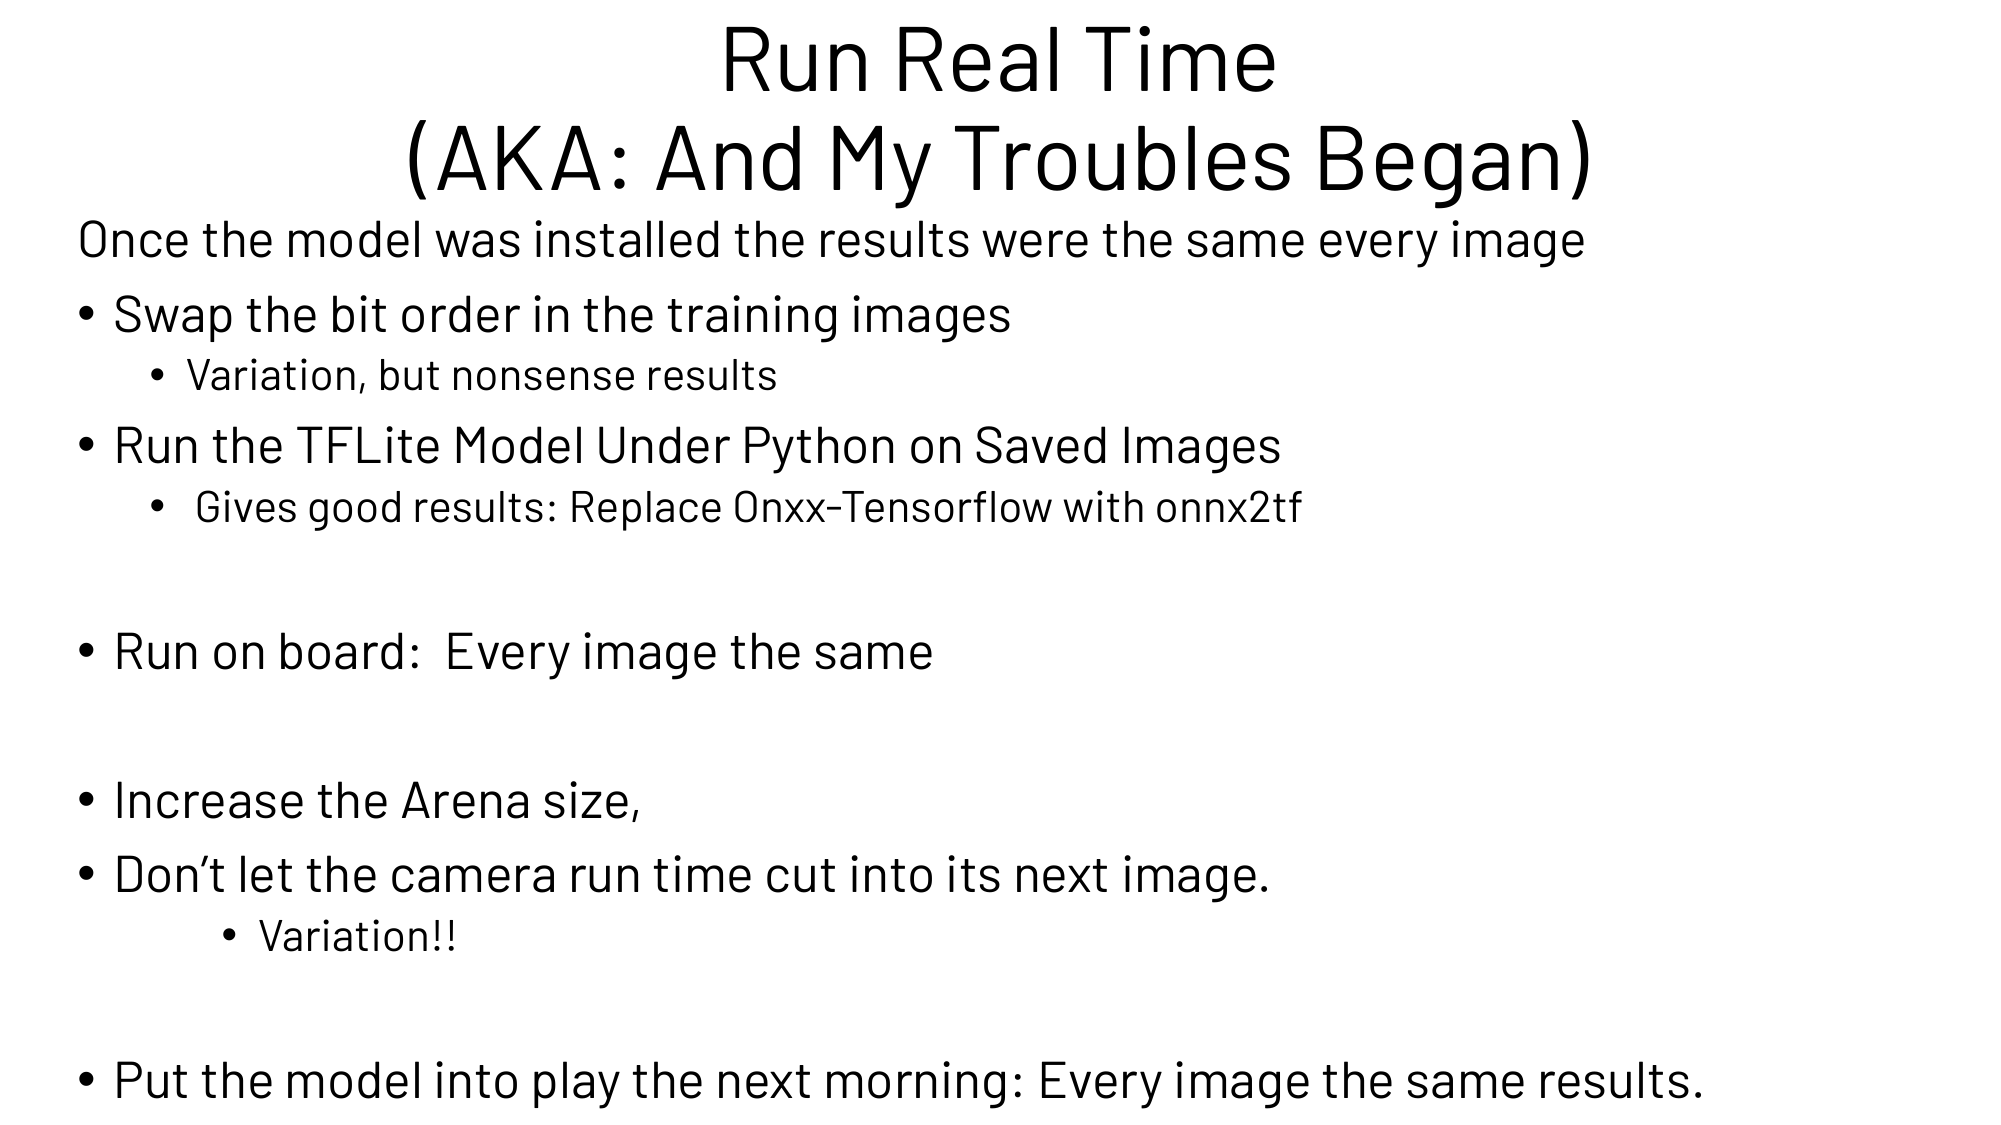

# Run Real Time (AKA: And My Troubles Began)
Once the model was installed the results were the same every image
Swap the bit order in the training images
Variation, but nonsense results
Run the TFLite Model Under Python on Saved Images
 Gives good results: Replace Onxx-Tensorflow with onnx2tf

Run on board:  Every image the same

Increase the Arena size,
Don’t let the camera run time cut into its next image.
Variation!!

Put the model into play the next morning: Every image the same results.